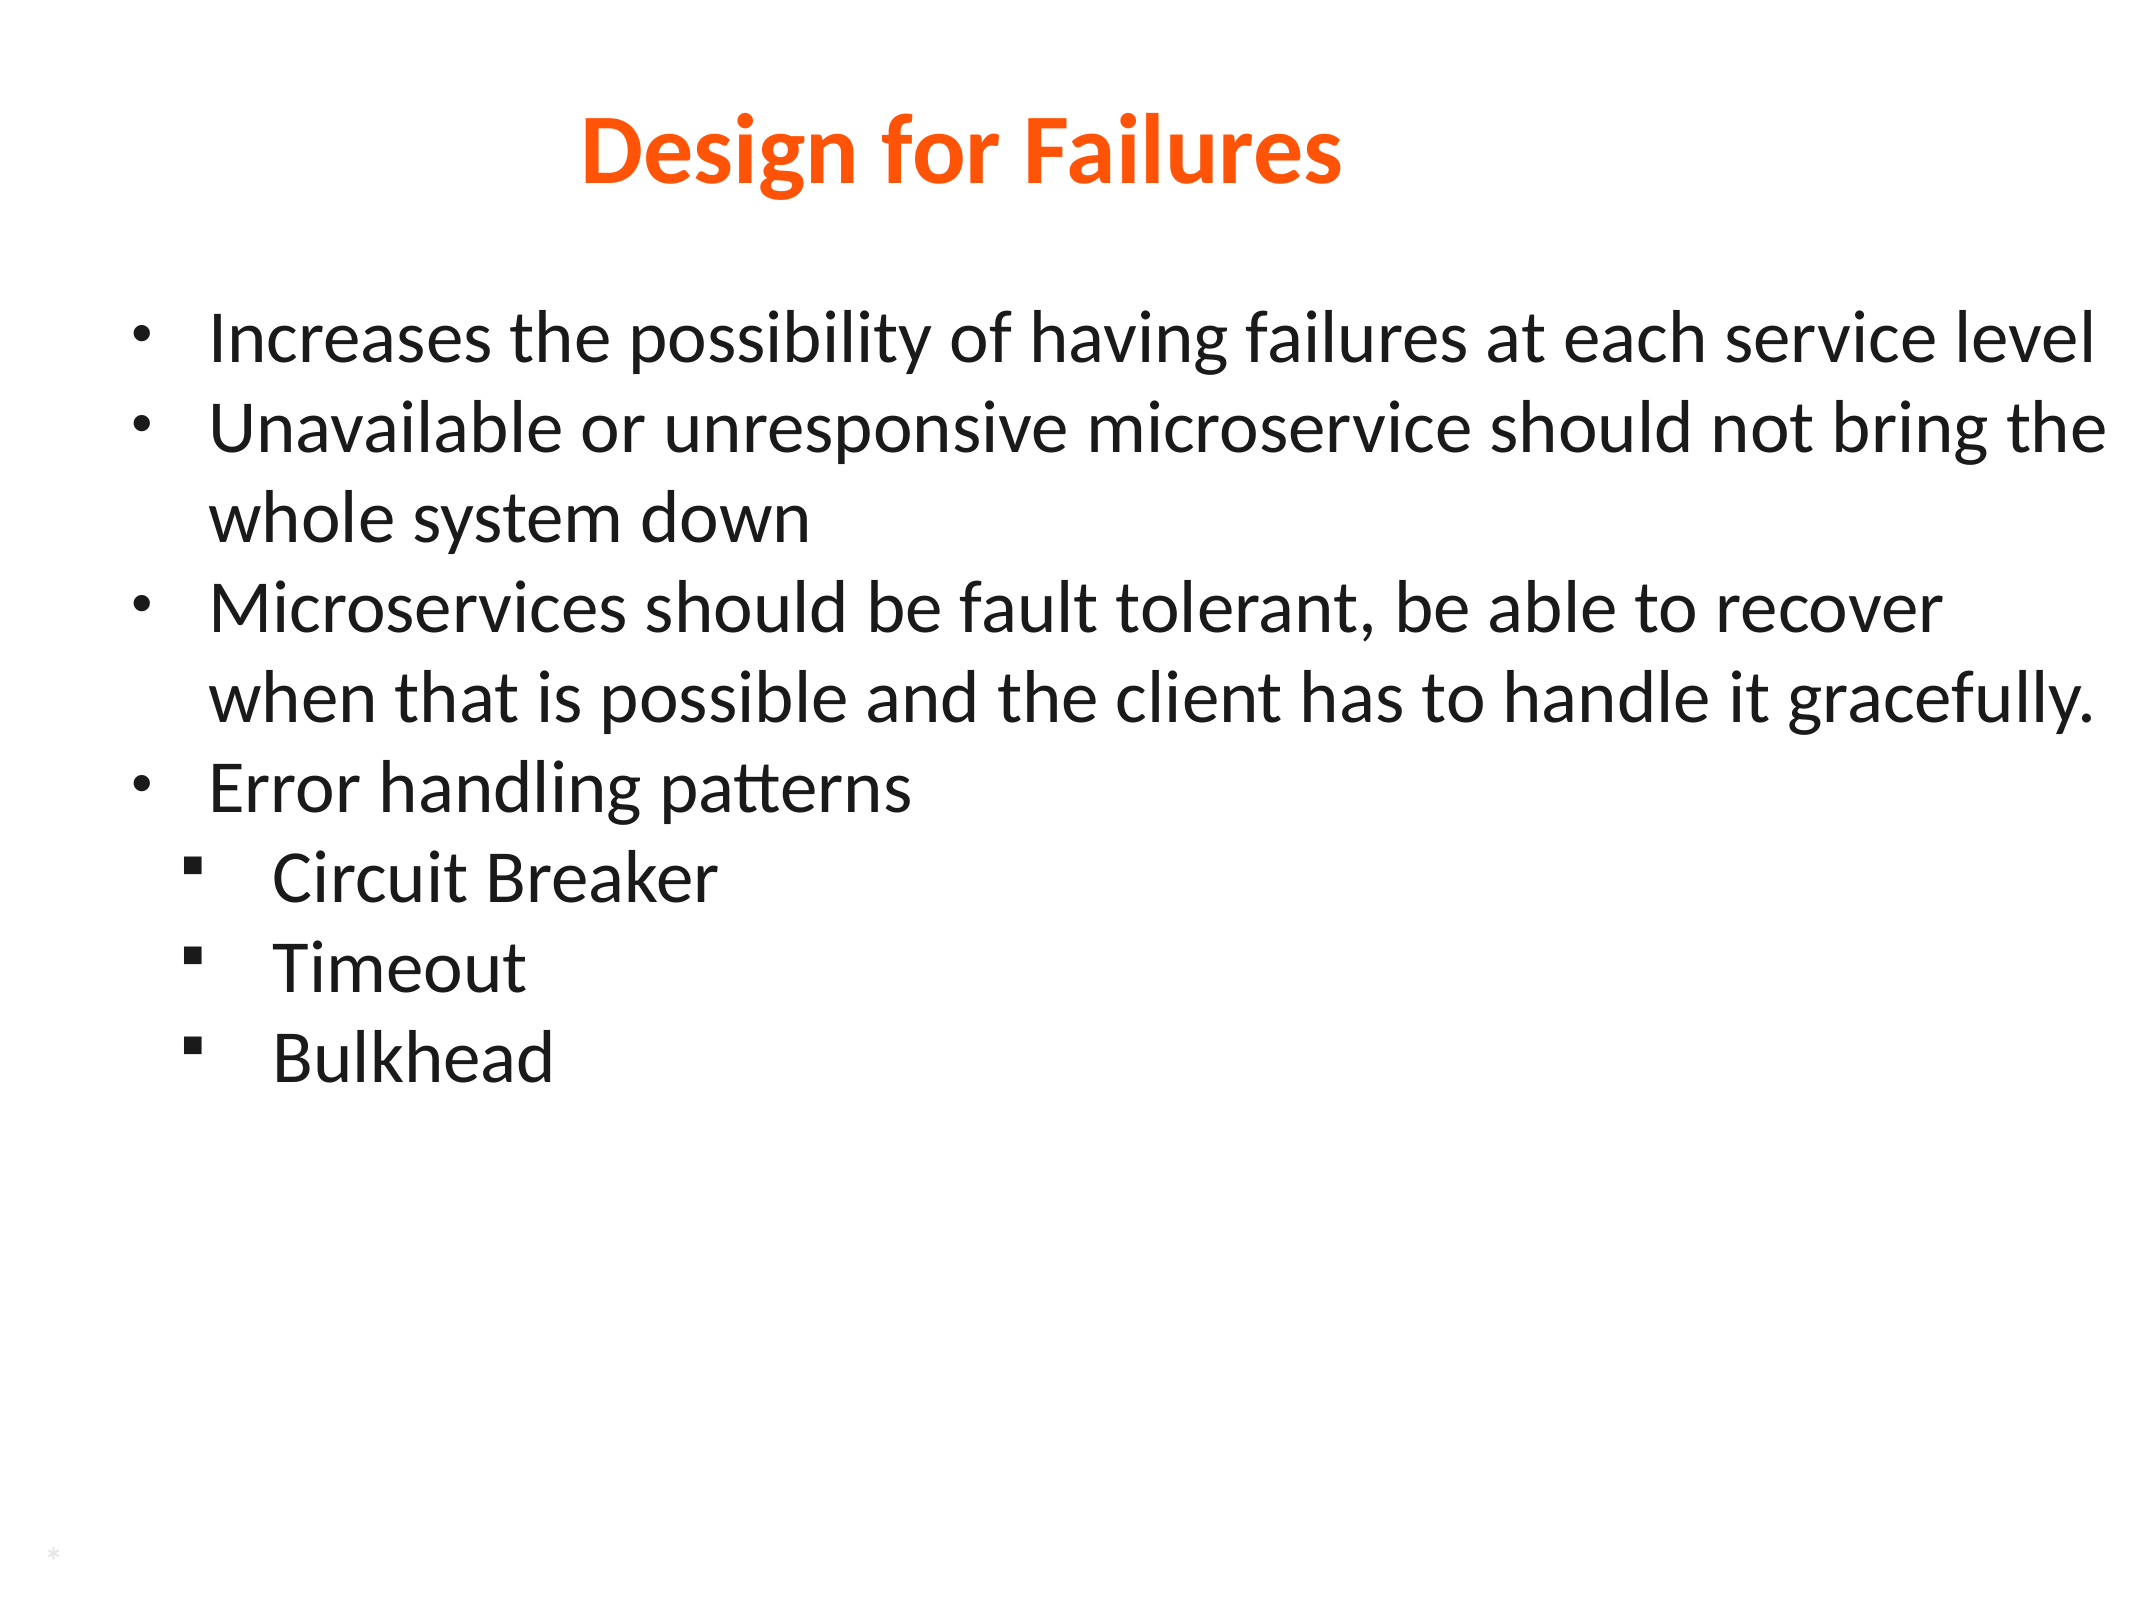

# Design for Failures
Increases the possibility of having failures at each service level
Unavailable or unresponsive microservice should not bring the whole system down
Microservices should be fault tolerant, be able to recover when that is possible and the client has to handle it gracefully.
Error handling patterns
Circuit Breaker
Timeout
Bulkhead

*